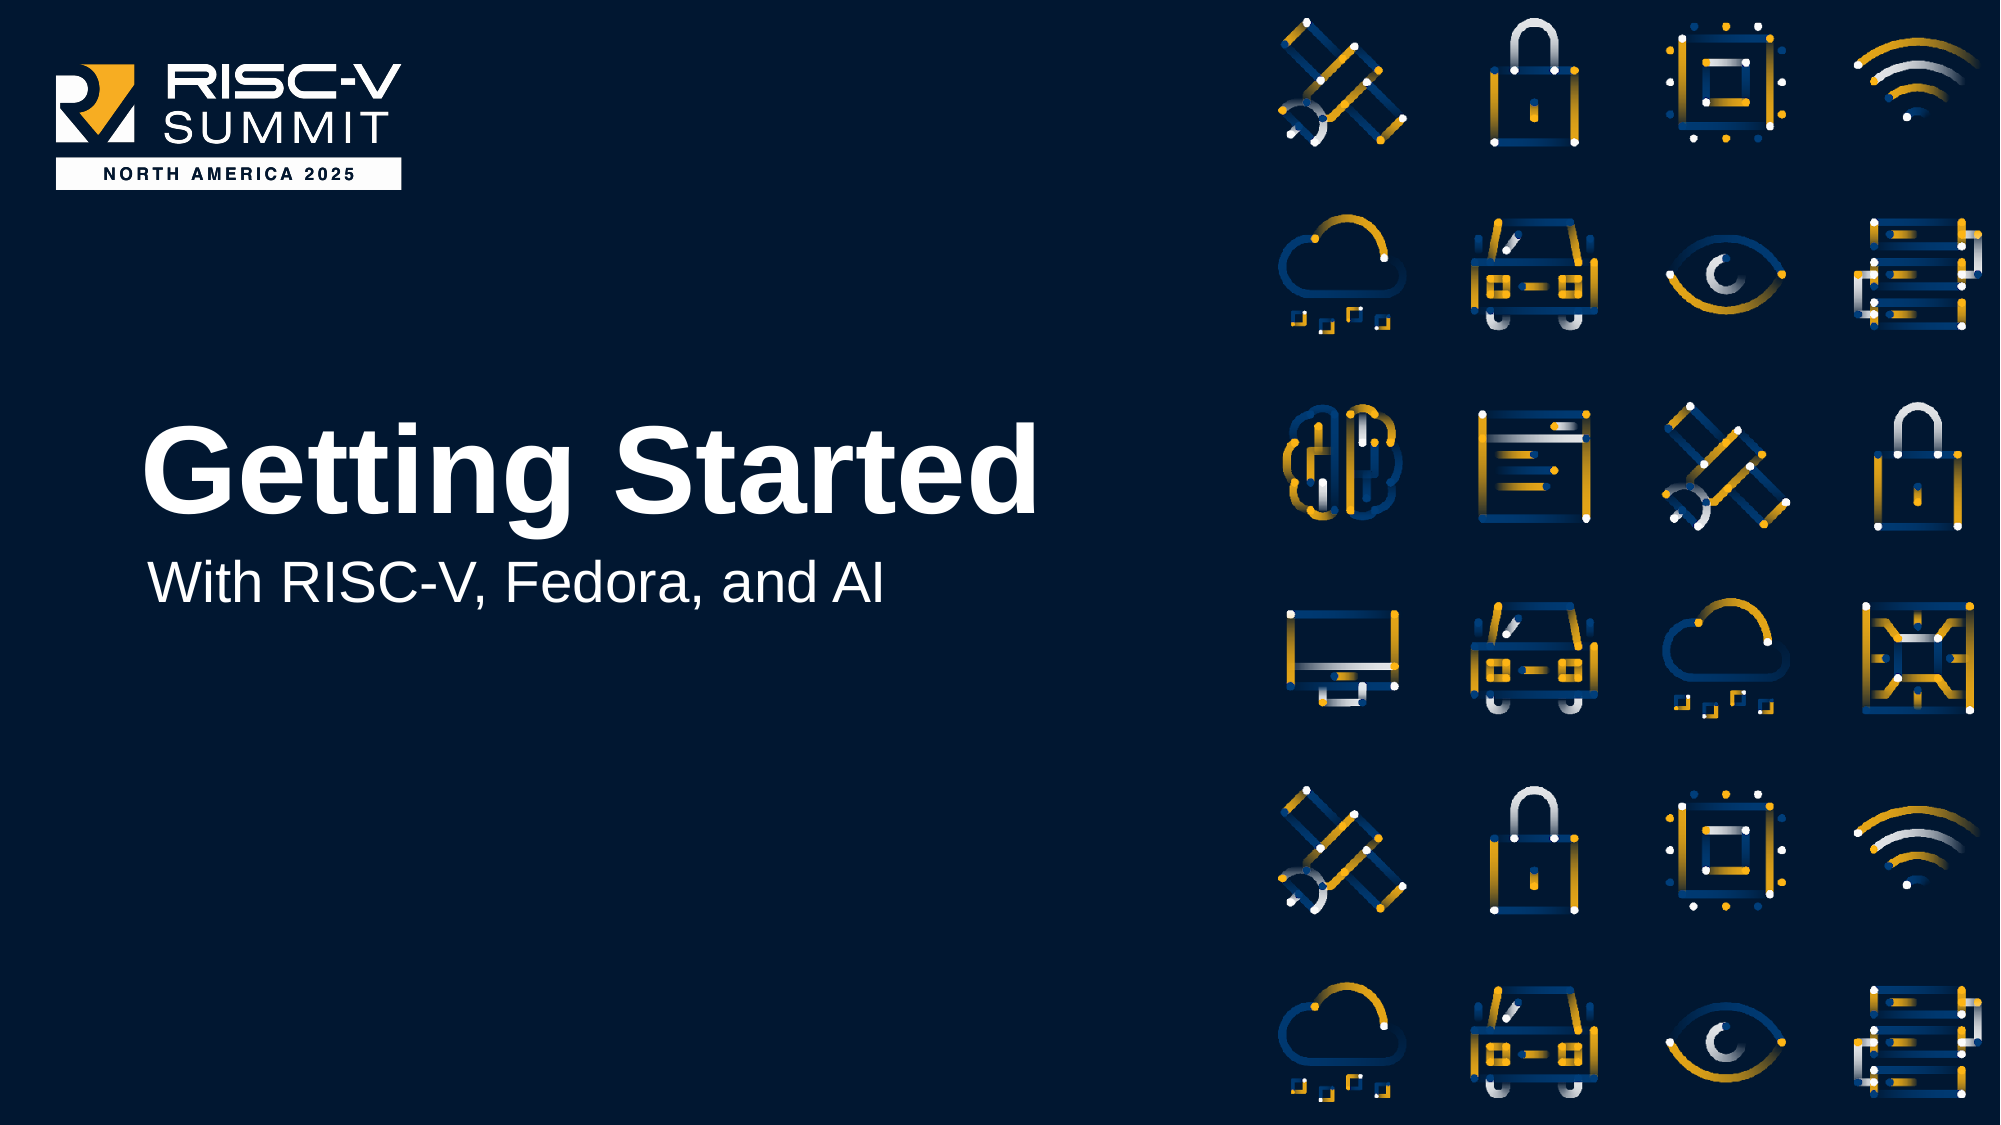

# Getting Started
With RISC-V, Fedora, and AI